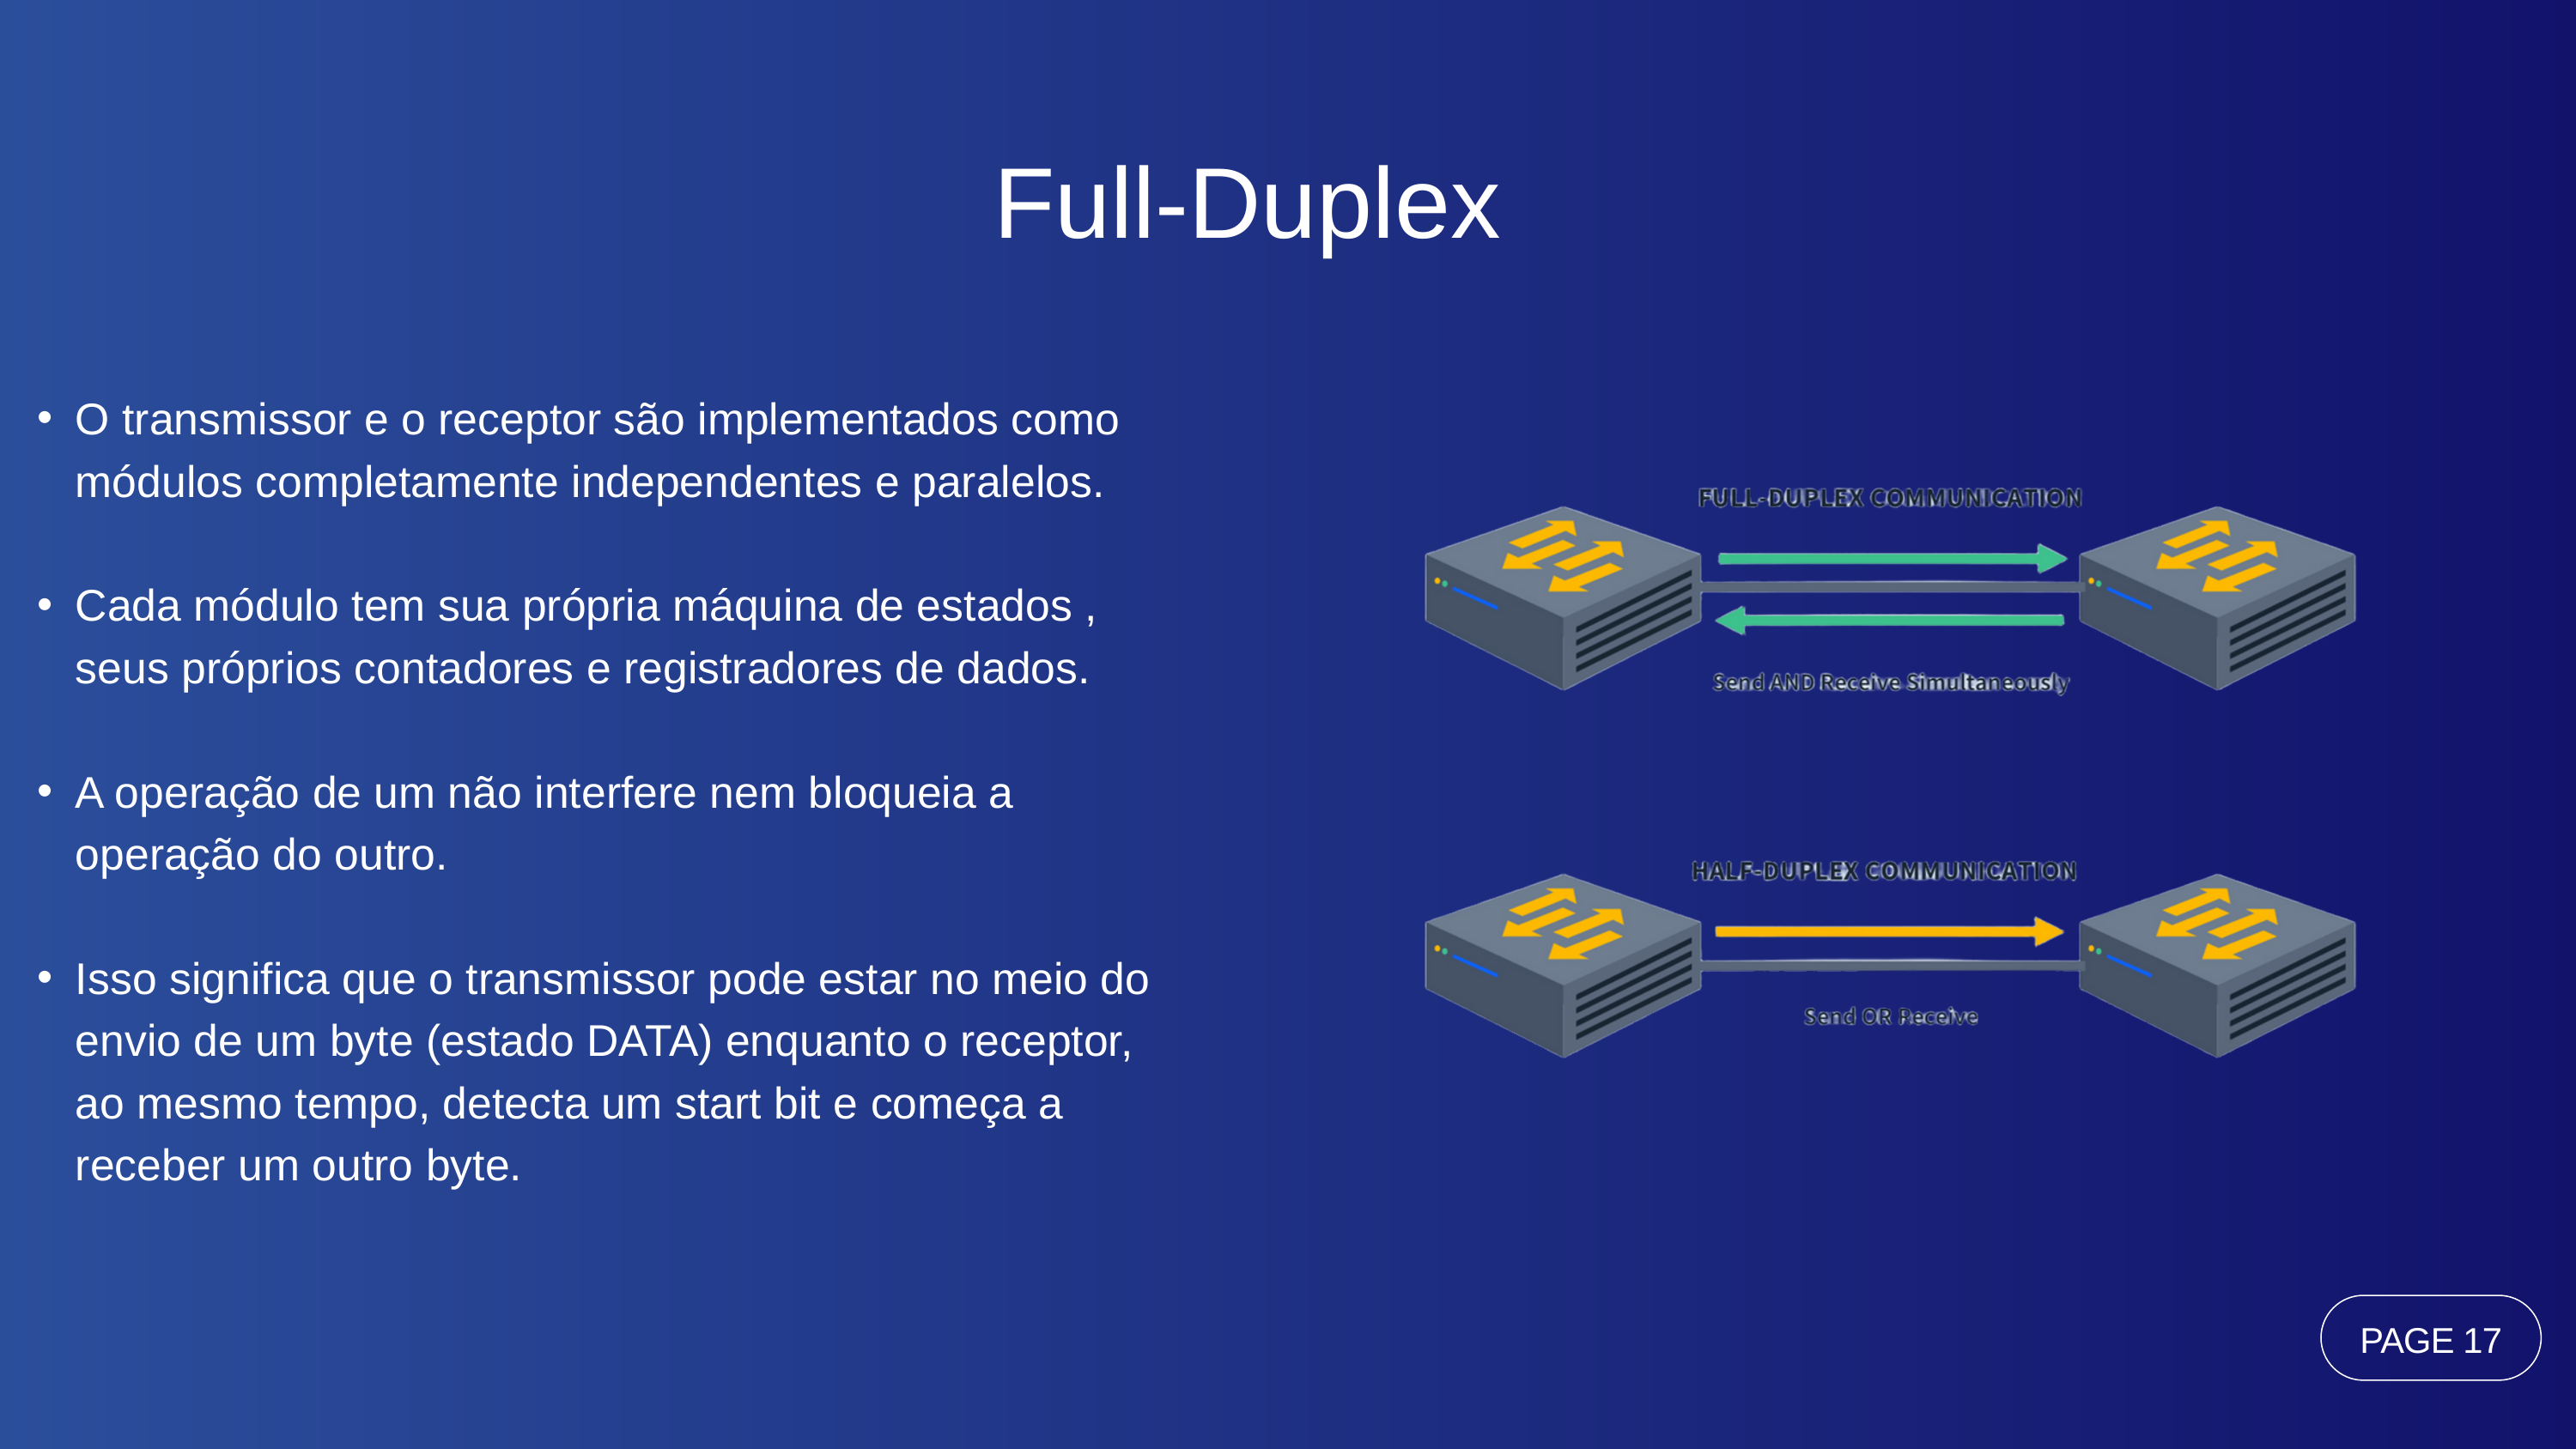

Full-Duplex
O transmissor e o receptor são implementados como módulos completamente independentes e paralelos.

Cada módulo tem sua própria máquina de estados , seus próprios contadores e registradores de dados.

A operação de um não interfere nem bloqueia a operação do outro.

Isso significa que o transmissor pode estar no meio do envio de um byte (estado DATA) enquanto o receptor, ao mesmo tempo, detecta um start bit e começa a receber um outro byte.

PAGE 17